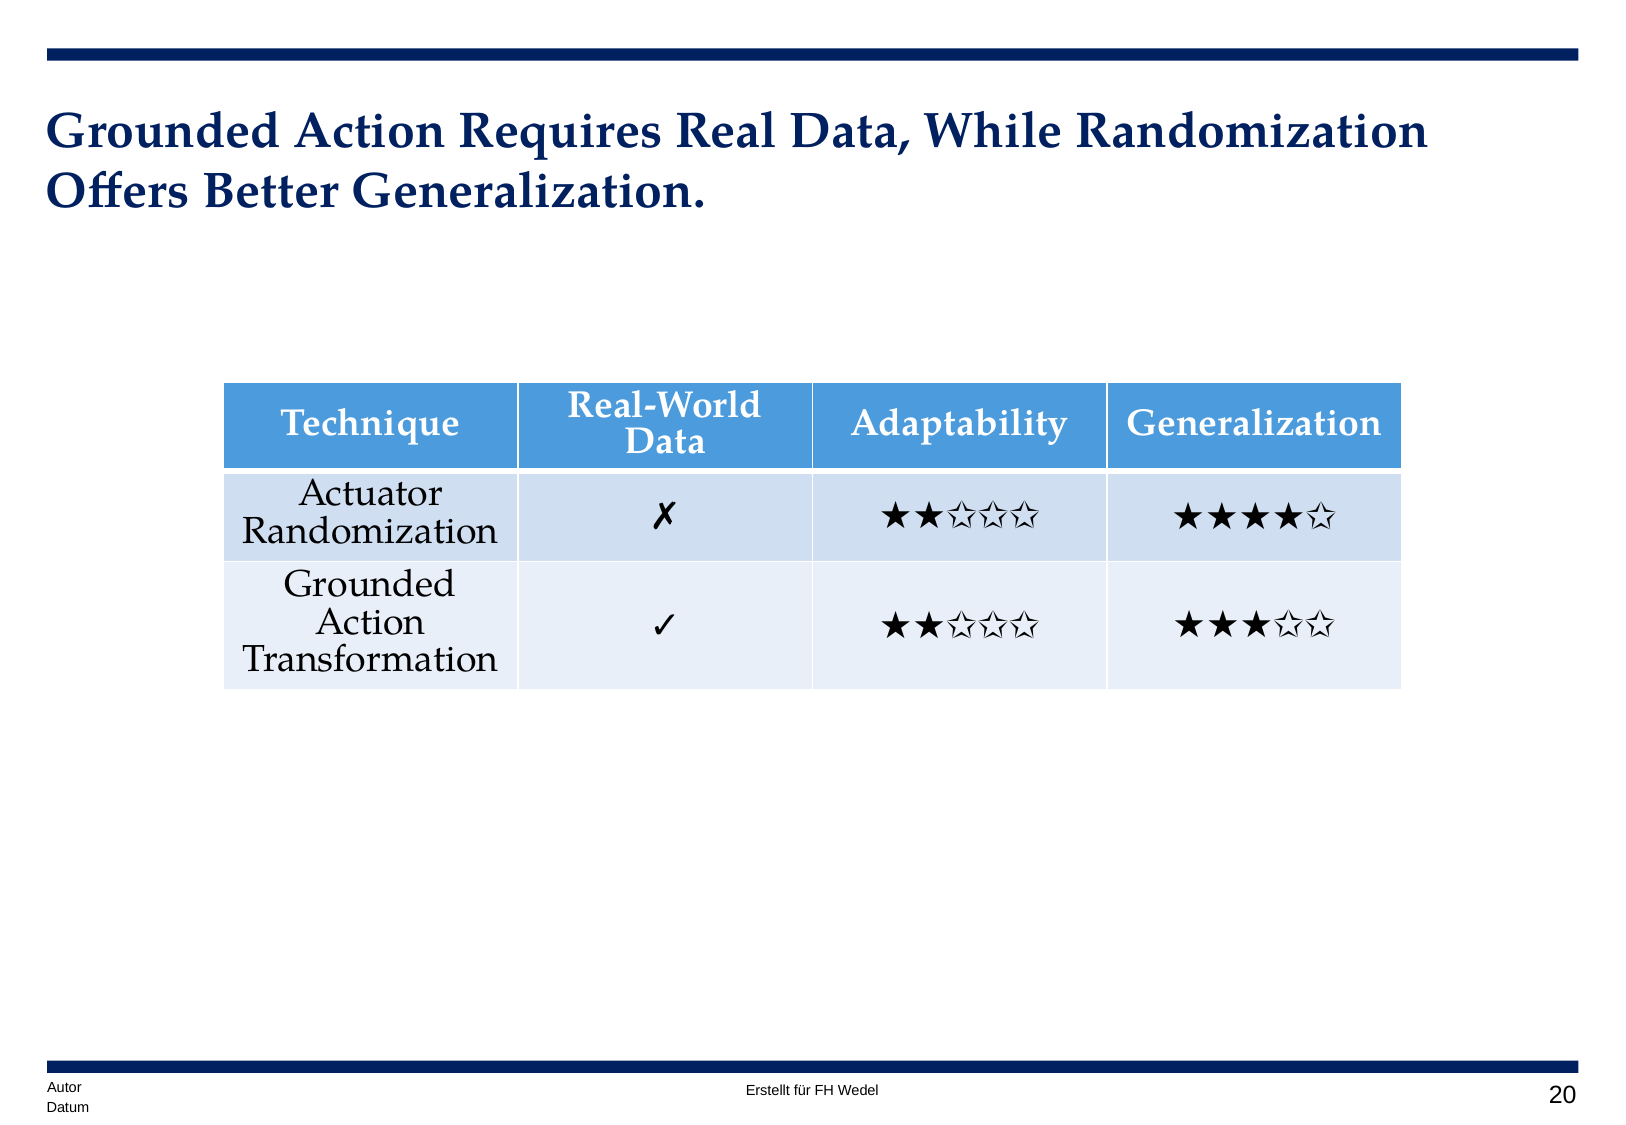

# Grounded Action Requires Real Data, While Randomization Offers Better Generalization.
| Technique | Real-World Data | Adaptability | Generalization |
| --- | --- | --- | --- |
| Actuator Randomization | ✗ | ★★✩✩✩ | ★★★★✩ |
| Grounded Action Transformation | ✓ | ★★✩✩✩ | ★★★✩✩ |
Autor
20
Datum